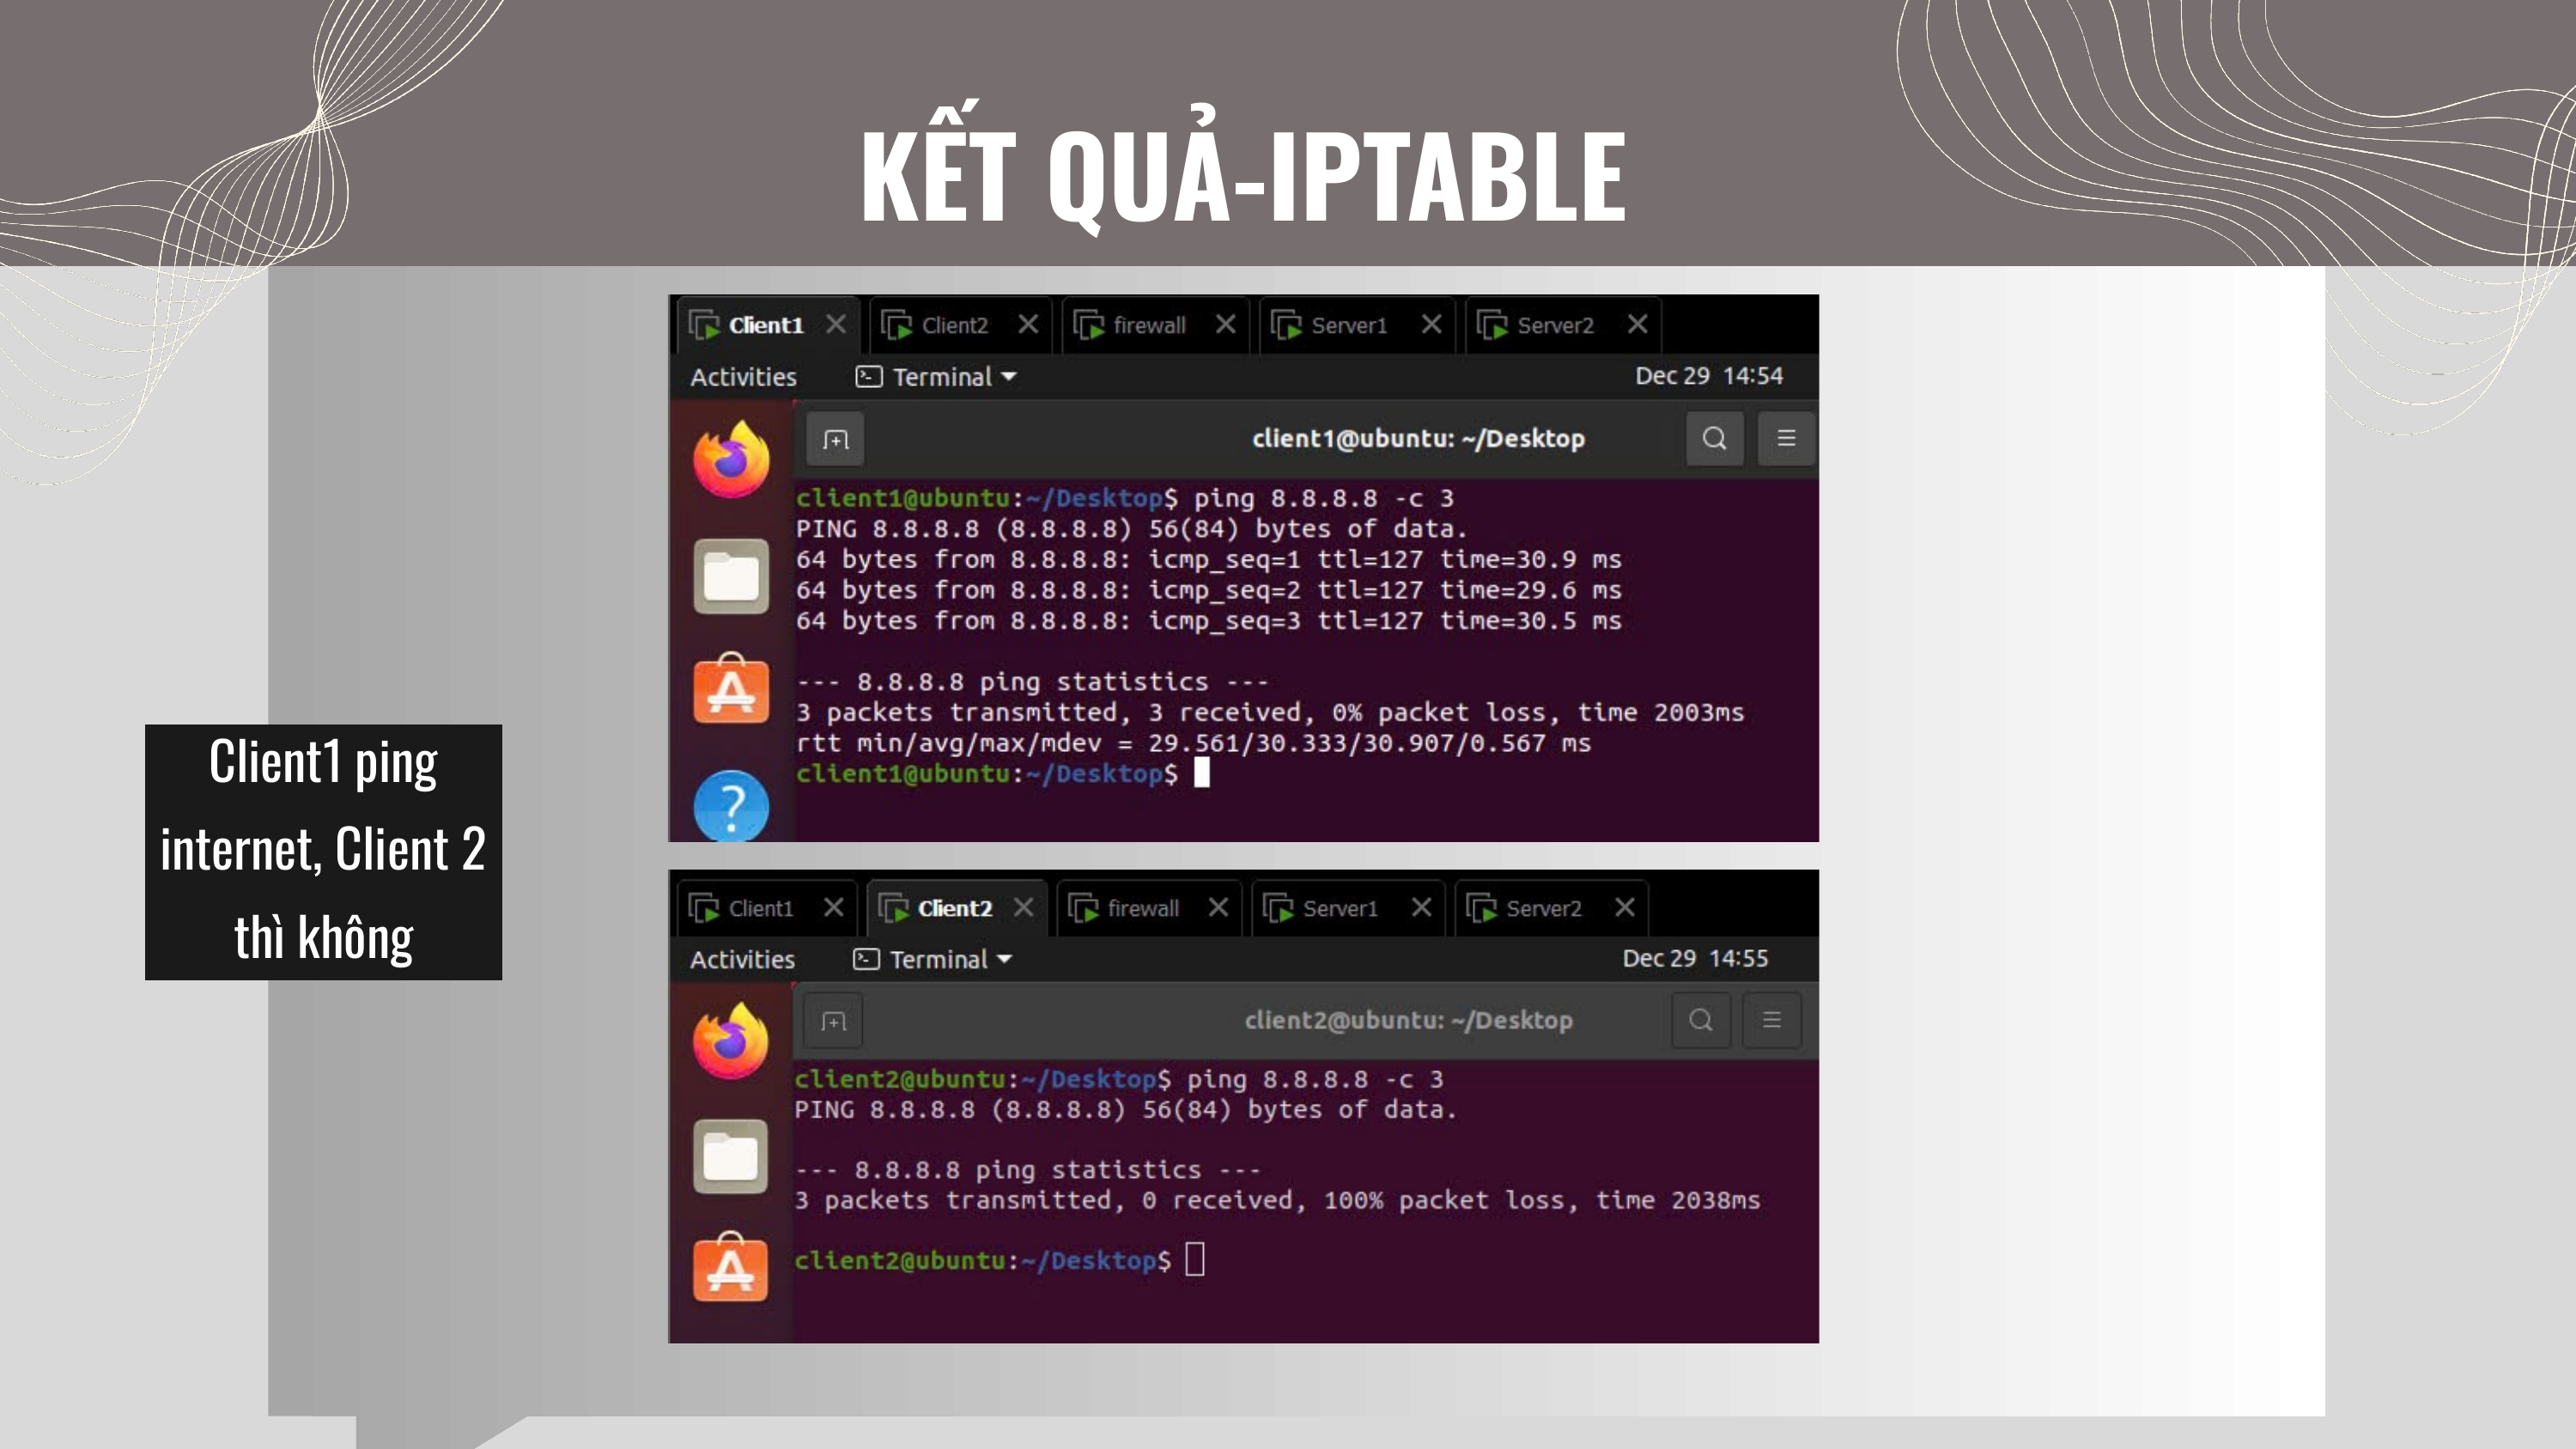

KẾT QUẢ-IPTABLE

Client1 ping internet, Client 2 thì không